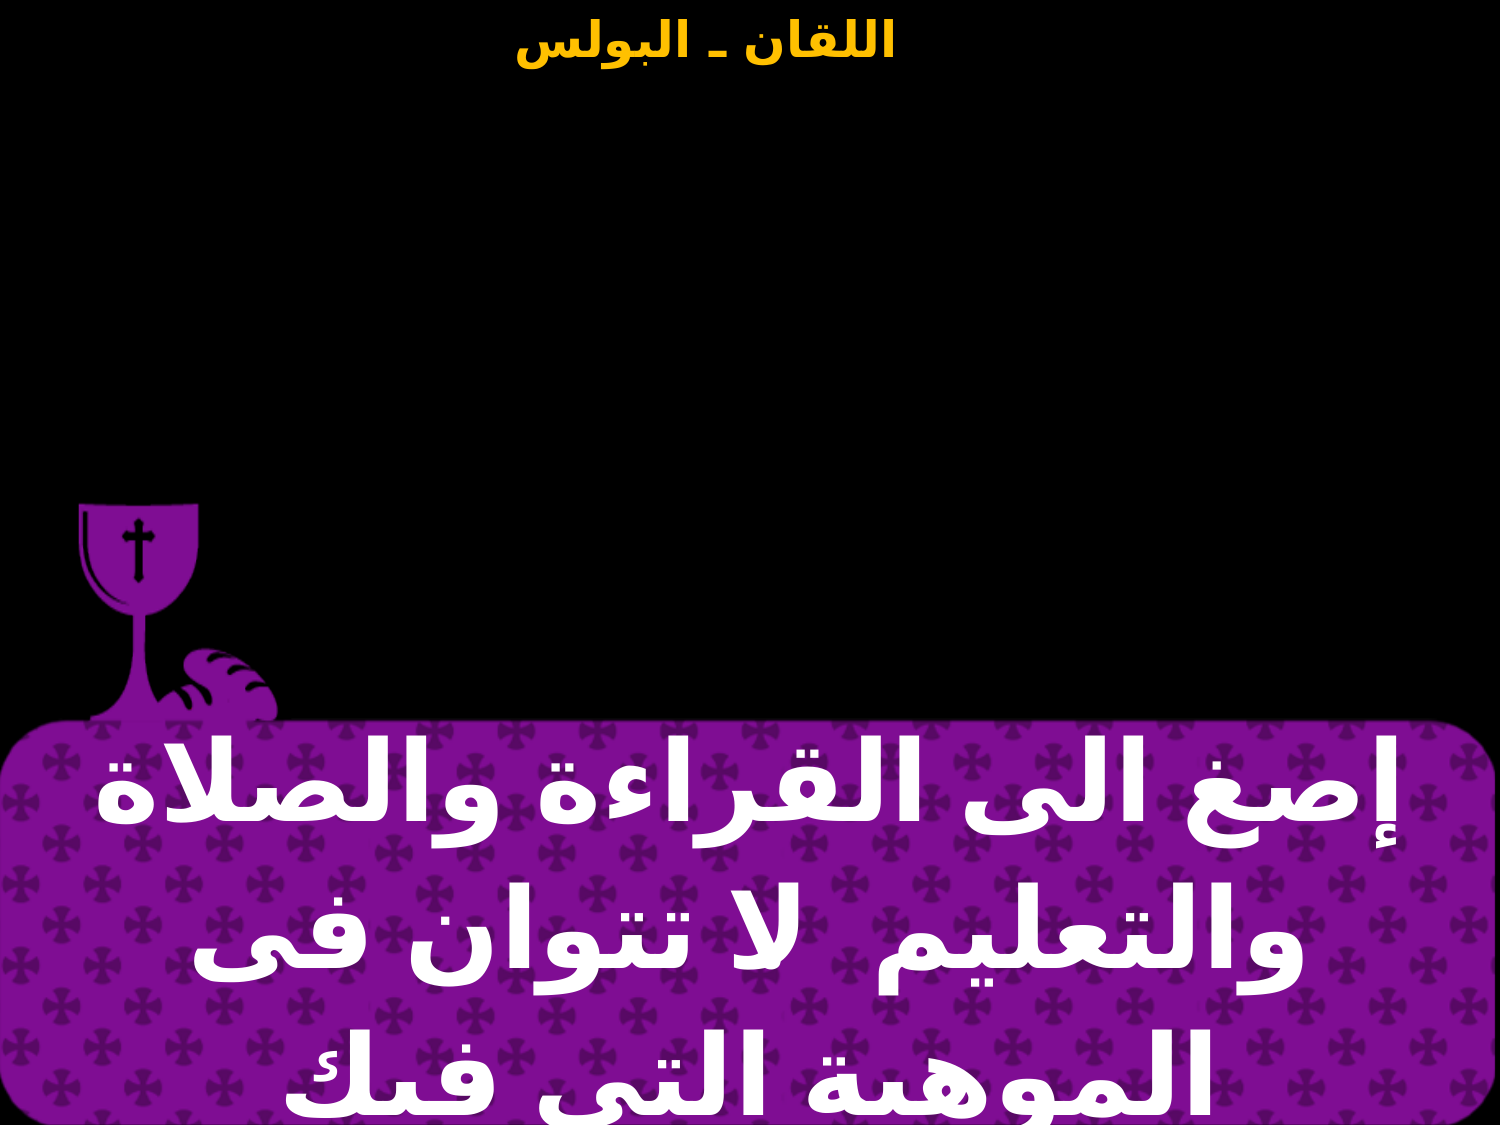

| إصغ الى القراءة والصلاة والتعليم. لا تتوان فى الموهبة التى فيك |
| --- |